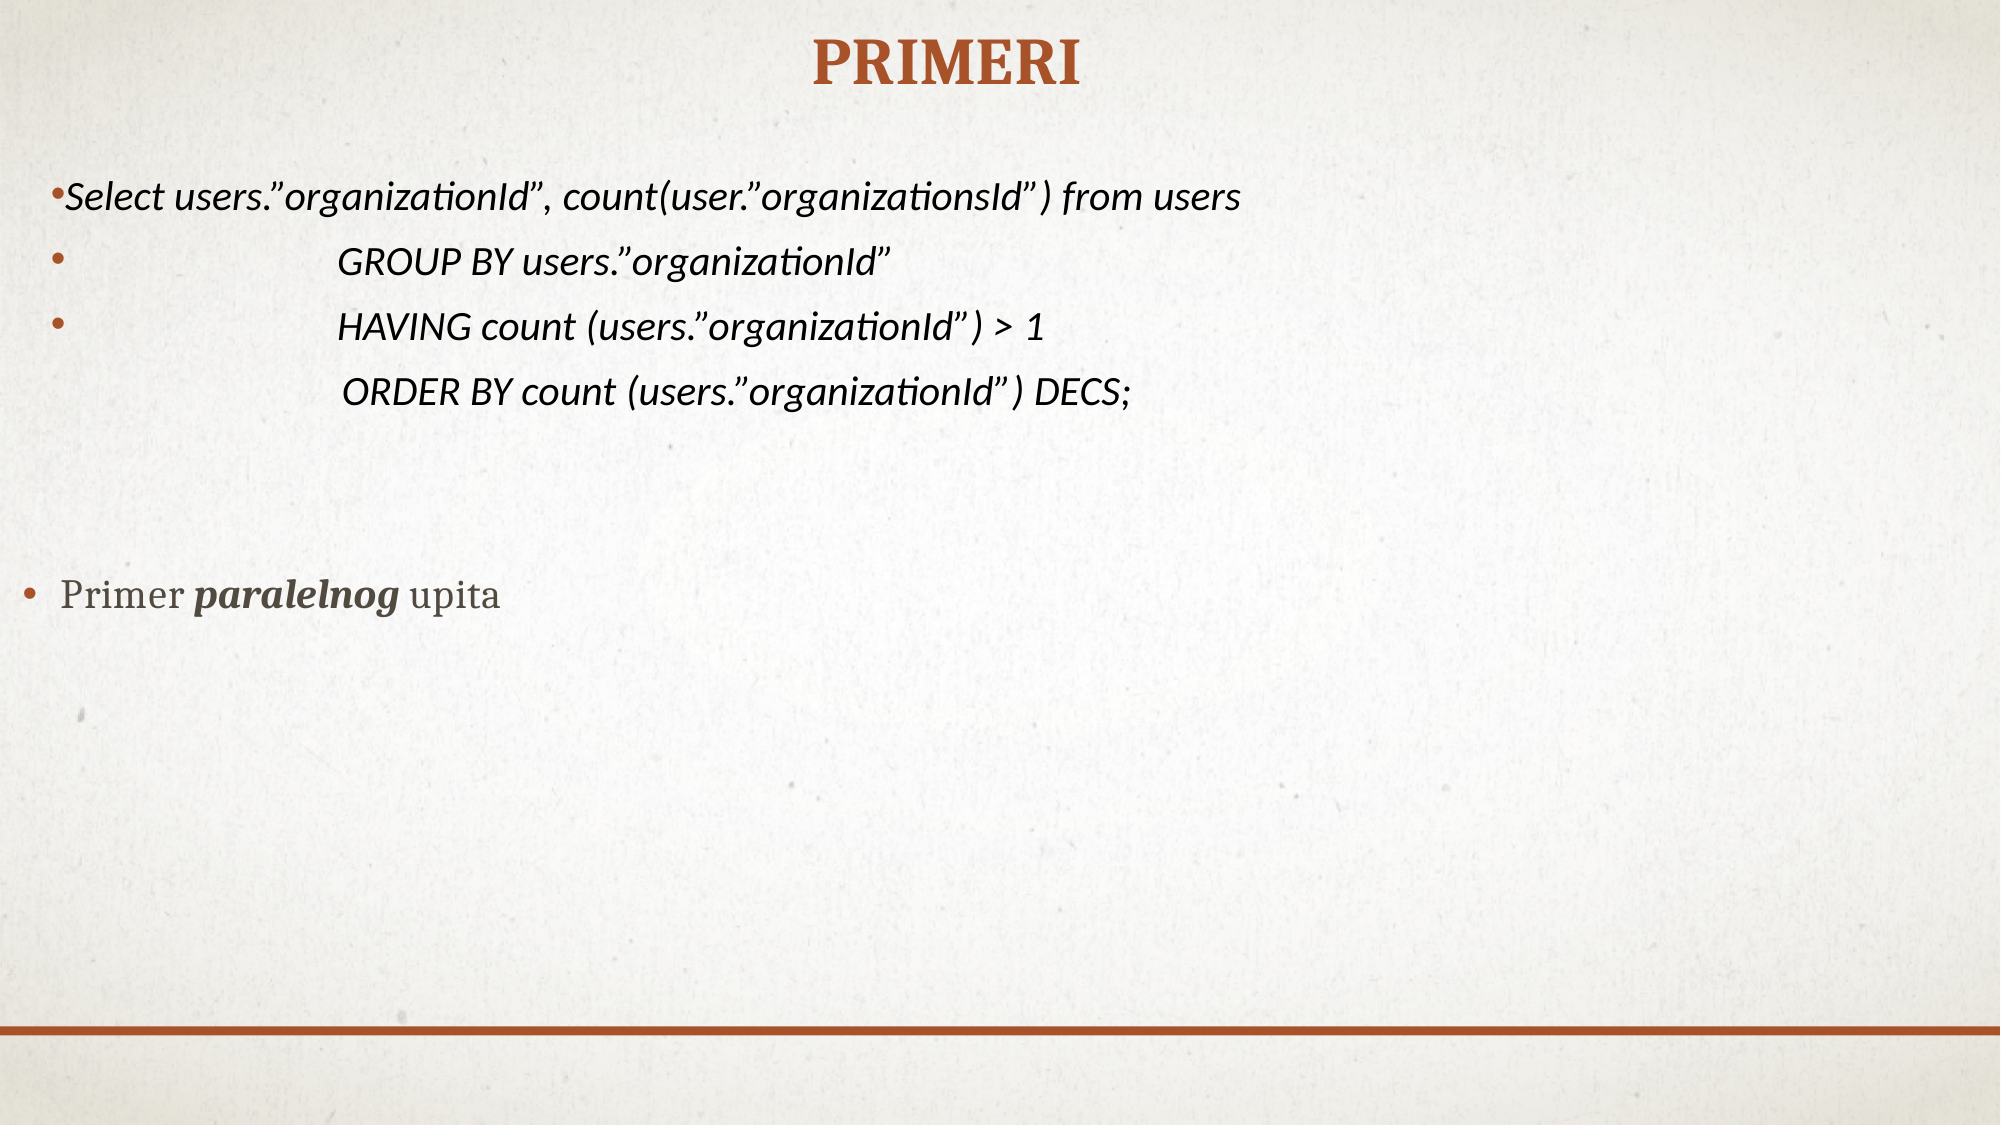

# PRIMERI
Select users.”organizationId”, count(user.”organizationsId”) from users
			GROUP BY users.”organizationId”
			HAVING count (users.”organizationId”) > 1
   ORDER BY count (users.”organizationId”) DECS;

Primer paralelnog upita